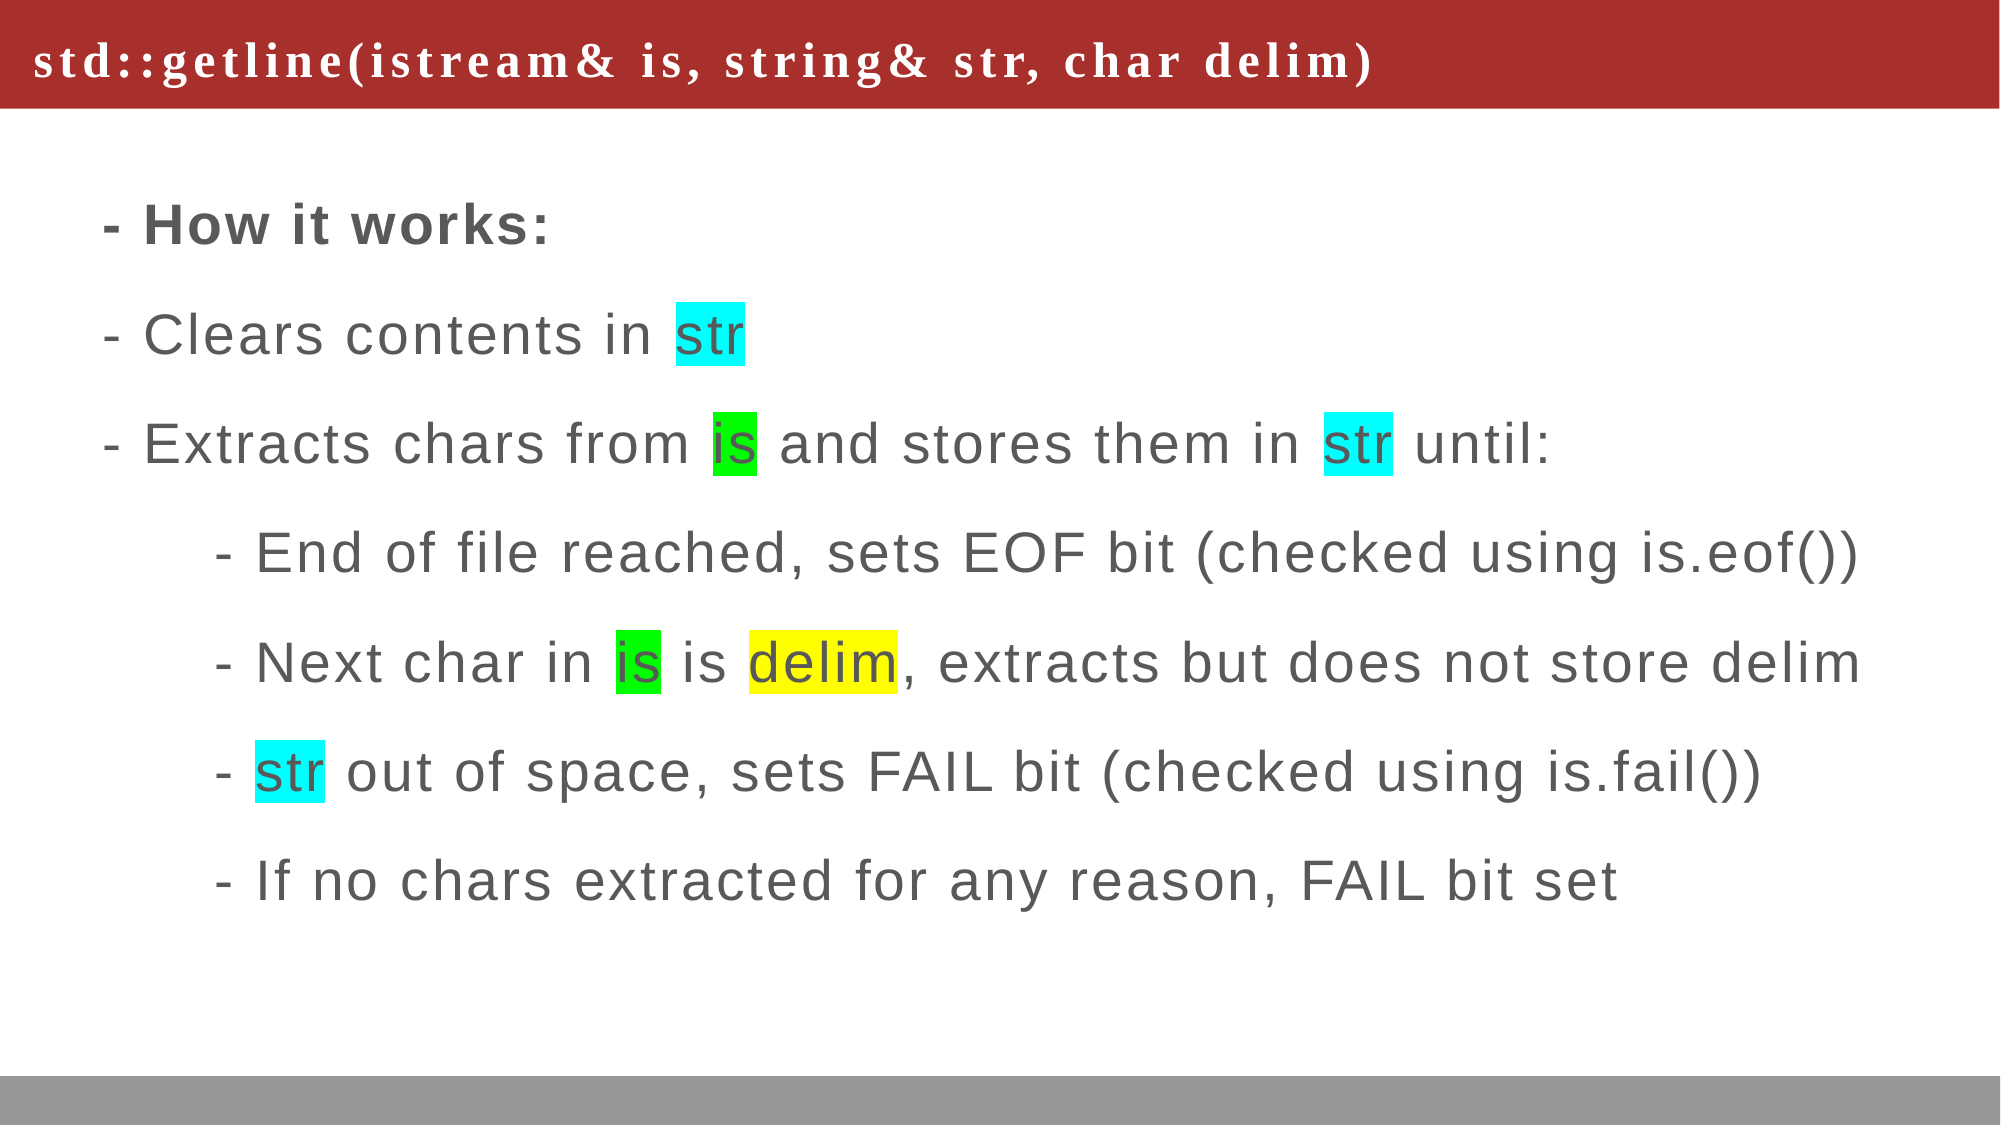

# std::getline(istream& is, string& str, char delim)
- How it works:
- Clears contents in str
- Extracts chars from is and stores them in str until:
- End of file reached, sets EOF bit (checked using is.eof())
- Next char in is is delim, extracts but does not store delim
- str out of space, sets FAIL bit (checked using is.fail())
- If no chars extracted for any reason, FAIL bit set
70